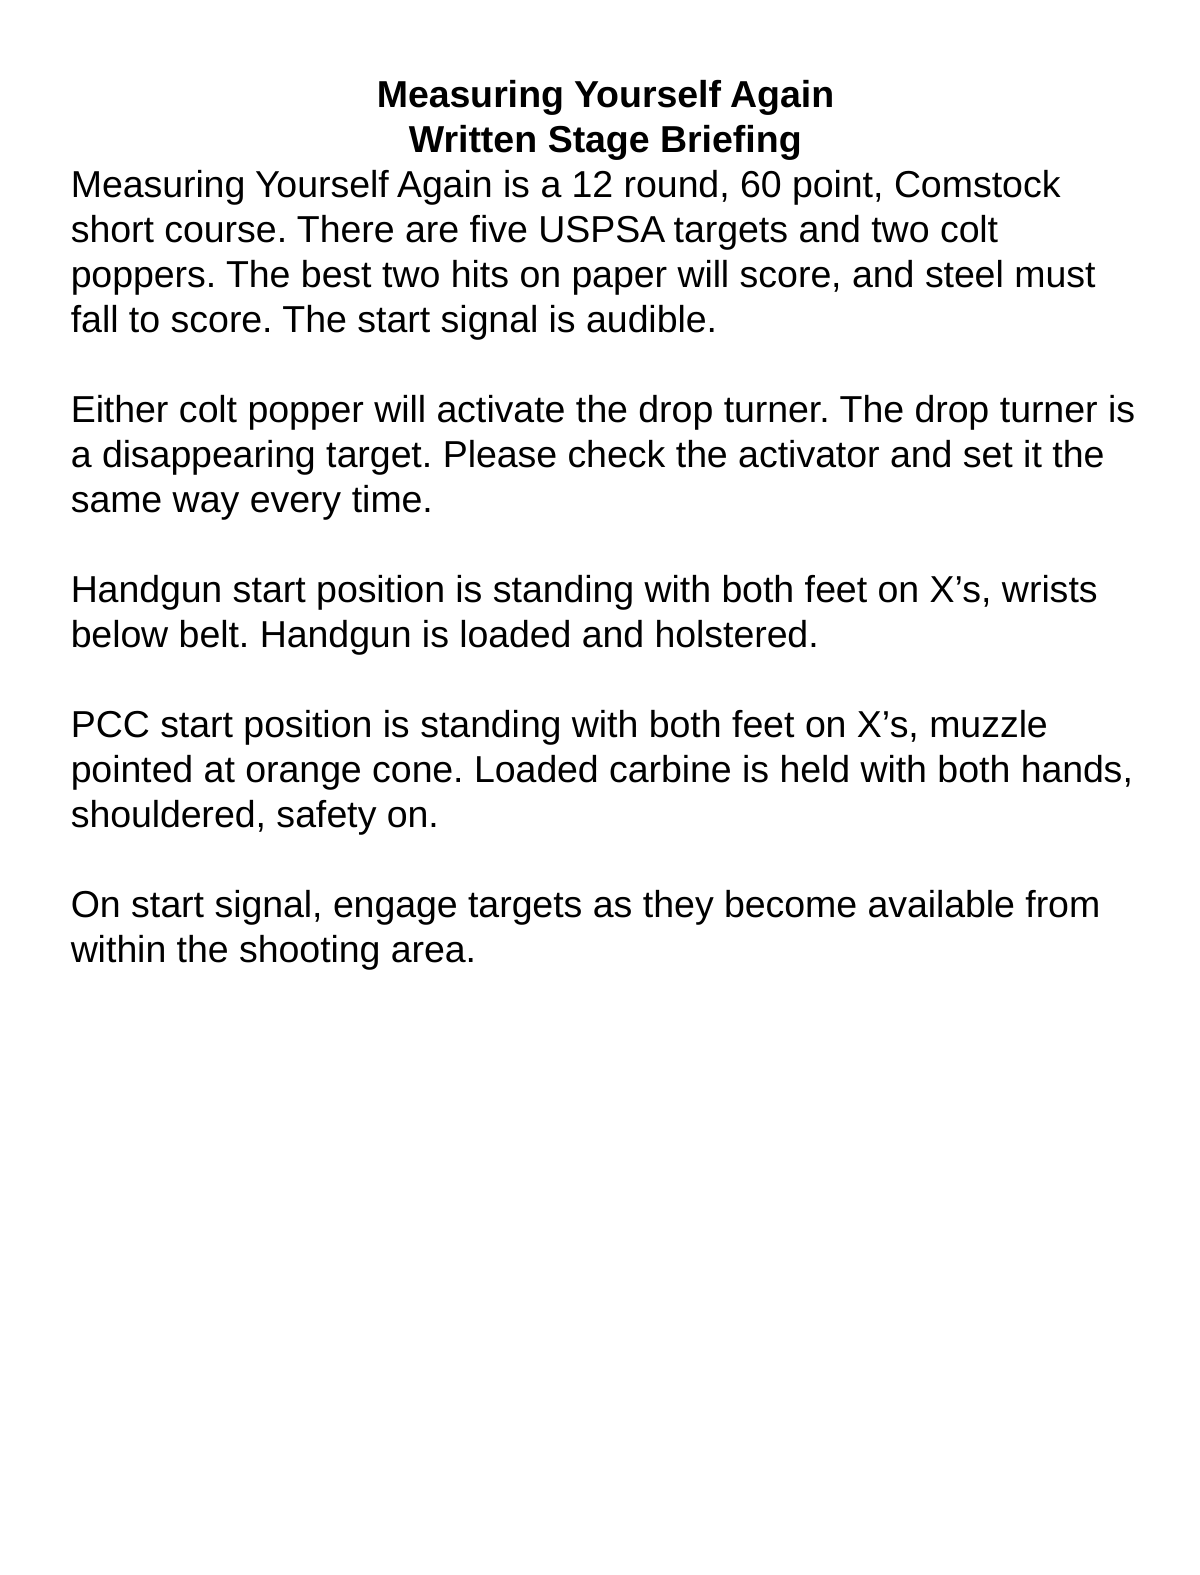

Measuring Yourself Again
Written Stage Briefing
Measuring Yourself Again is a 12 round, 60 point, Comstock short course. There are five USPSA targets and two colt poppers. The best two hits on paper will score, and steel must fall to score. The start signal is audible.

Either colt popper will activate the drop turner. The drop turner is a disappearing target. Please check the activator and set it the same way every time.

Handgun start position is standing with both feet on X’s, wrists below belt. Handgun is loaded and holstered.

PCC start position is standing with both feet on X’s, muzzle pointed at orange cone. Loaded carbine is held with both hands, shouldered, safety on.

On start signal, engage targets as they become available from within the shooting area.